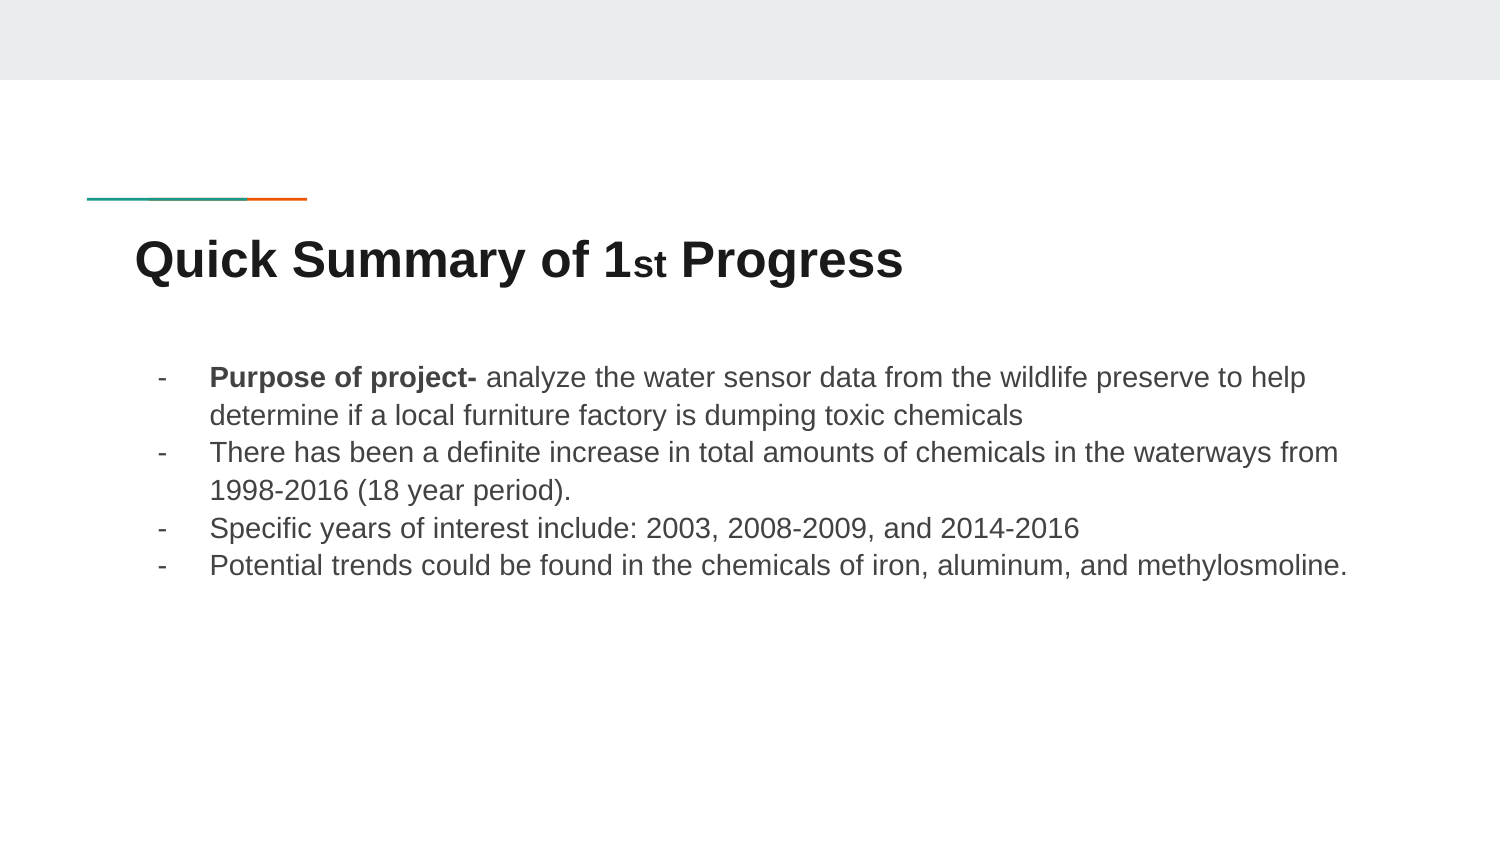

# Quick Summary of 1st Progress
Purpose of project- analyze the water sensor data from the wildlife preserve to help determine if a local furniture factory is dumping toxic chemicals
There has been a definite increase in total amounts of chemicals in the waterways from 1998-2016 (18 year period).
Specific years of interest include: 2003, 2008-2009, and 2014-2016
Potential trends could be found in the chemicals of iron, aluminum, and methylosmoline.